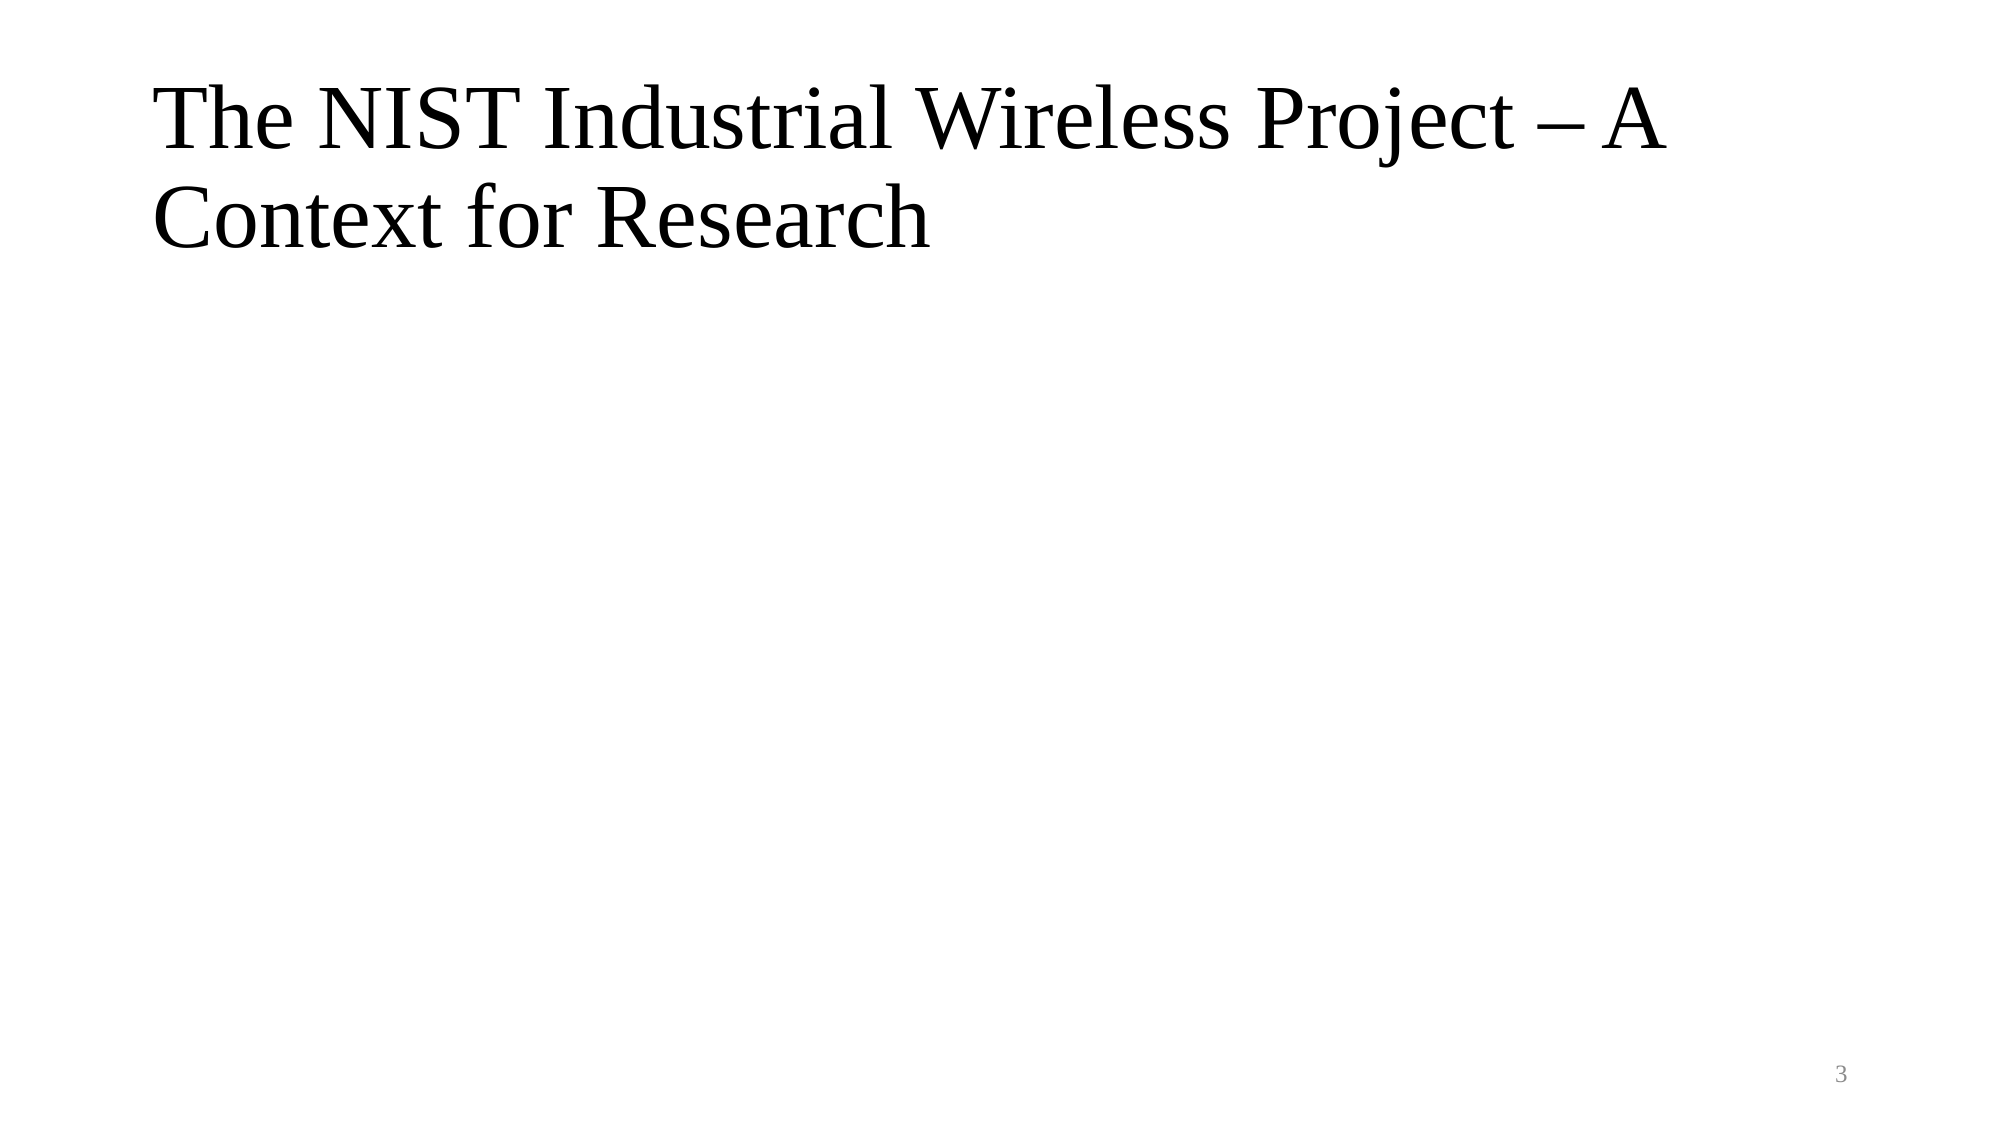

# The NIST Industrial Wireless Project – A Context for Research

3